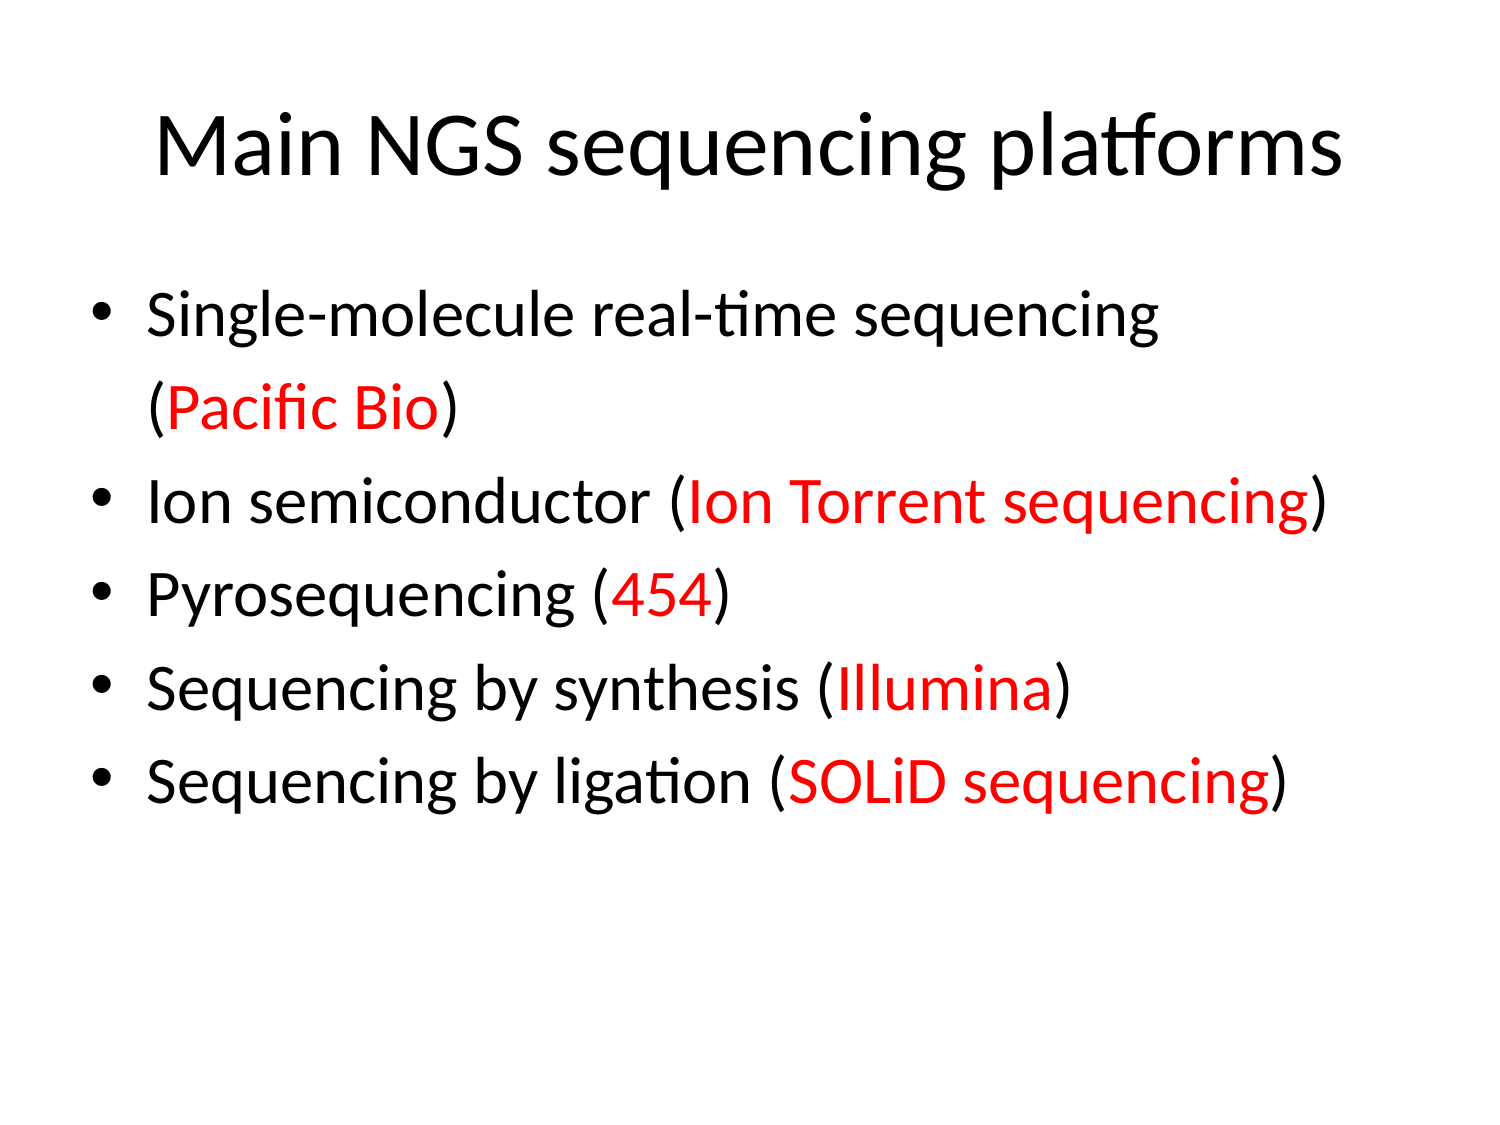

# Main NGS sequencing platforms
Single-molecule real-time sequencing
	(Pacific Bio)
Ion semiconductor (Ion Torrent sequencing)
Pyrosequencing (454)
Sequencing by synthesis (Illumina)
Sequencing by ligation (SOLiD sequencing)